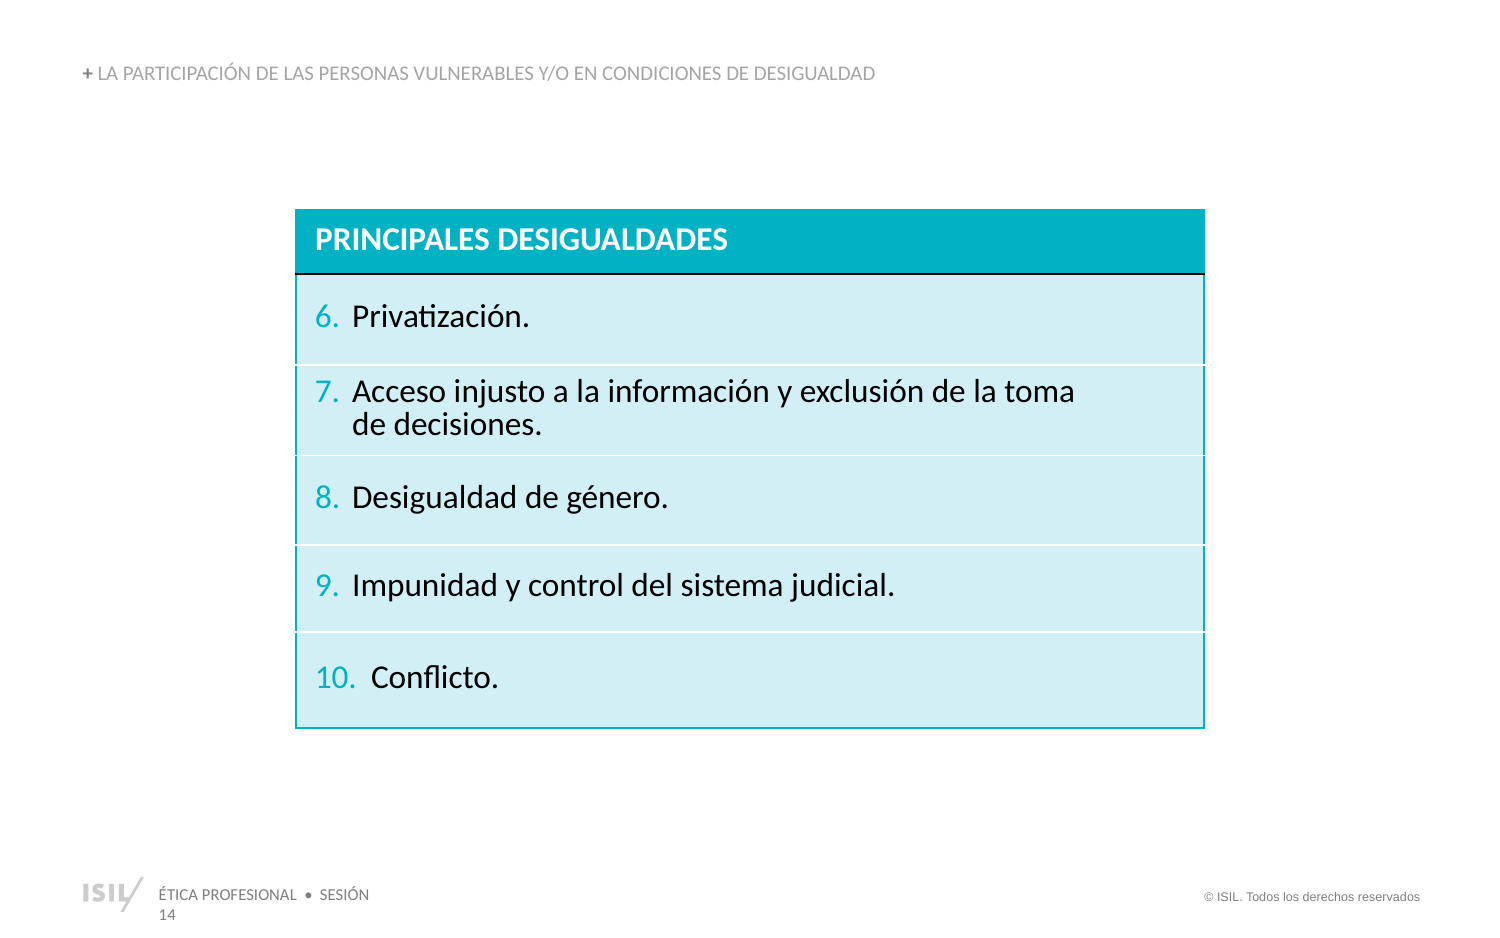

+ LA PARTICIPACIÓN DE LAS PERSONAS VULNERABLES Y/O EN CONDICIONES DE DESIGUALDAD
| PRINCIPALES DESIGUALDADES |
| --- |
| Privatización. |
| Acceso injusto a la información y exclusión de la toma de decisiones. |
| Desigualdad de género. |
| Impunidad y control del sistema judicial. |
| Conflicto. |